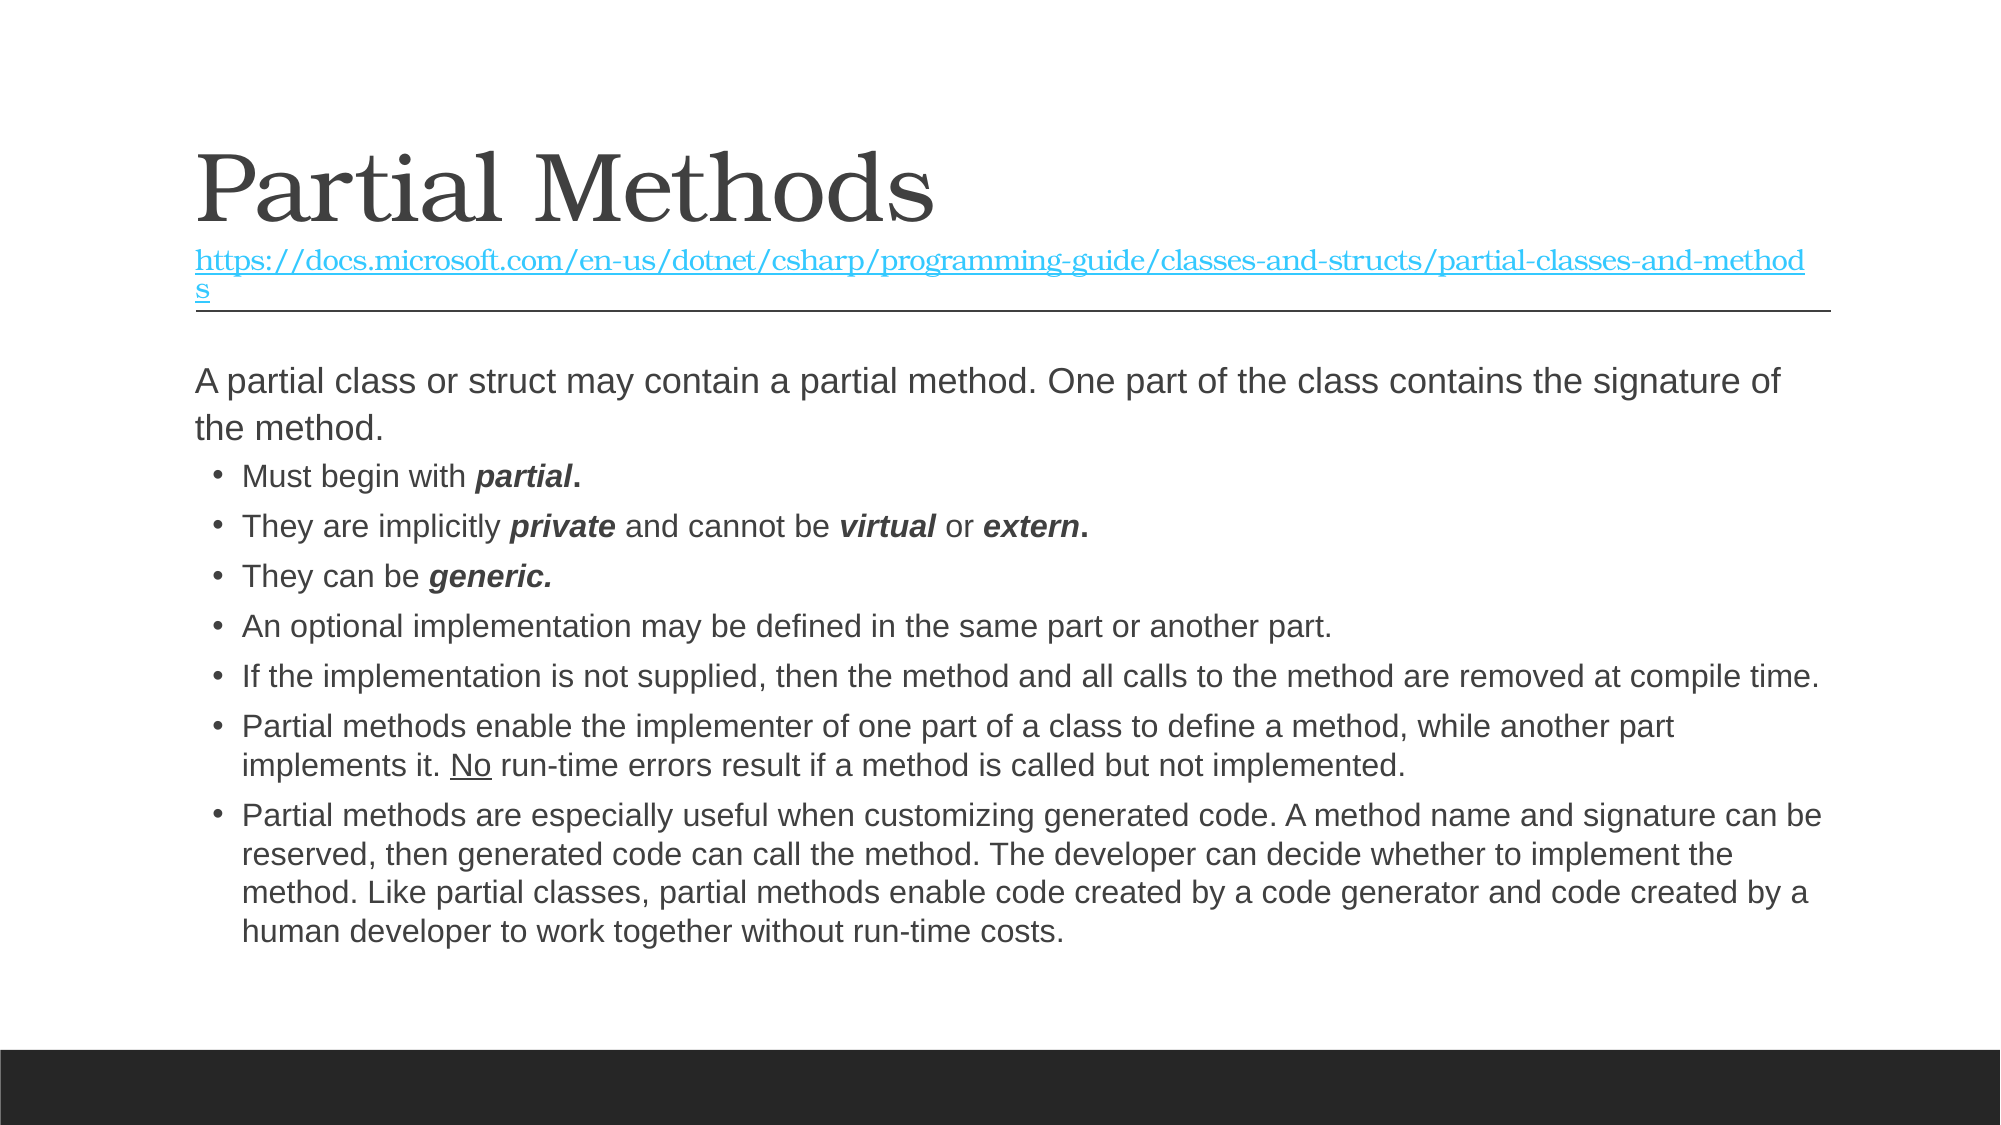

# Partial Methods https://docs.microsoft.com/en-us/dotnet/csharp/programming-guide/classes-and-structs/partial-classes-and-methods
A partial class or struct may contain a partial method. One part of the class contains the signature of the method.
Must begin with partial.
They are implicitly private and cannot be virtual or extern.
They can be generic.
An optional implementation may be defined in the same part or another part.
If the implementation is not supplied, then the method and all calls to the method are removed at compile time.
Partial methods enable the implementer of one part of a class to define a method, while another part implements it. No run-time errors result if a method is called but not implemented.
Partial methods are especially useful when customizing generated code. A method name and signature can be reserved, then generated code can call the method. The developer can decide whether to implement the method. Like partial classes, partial methods enable code created by a code generator and code created by a human developer to work together without run-time costs.